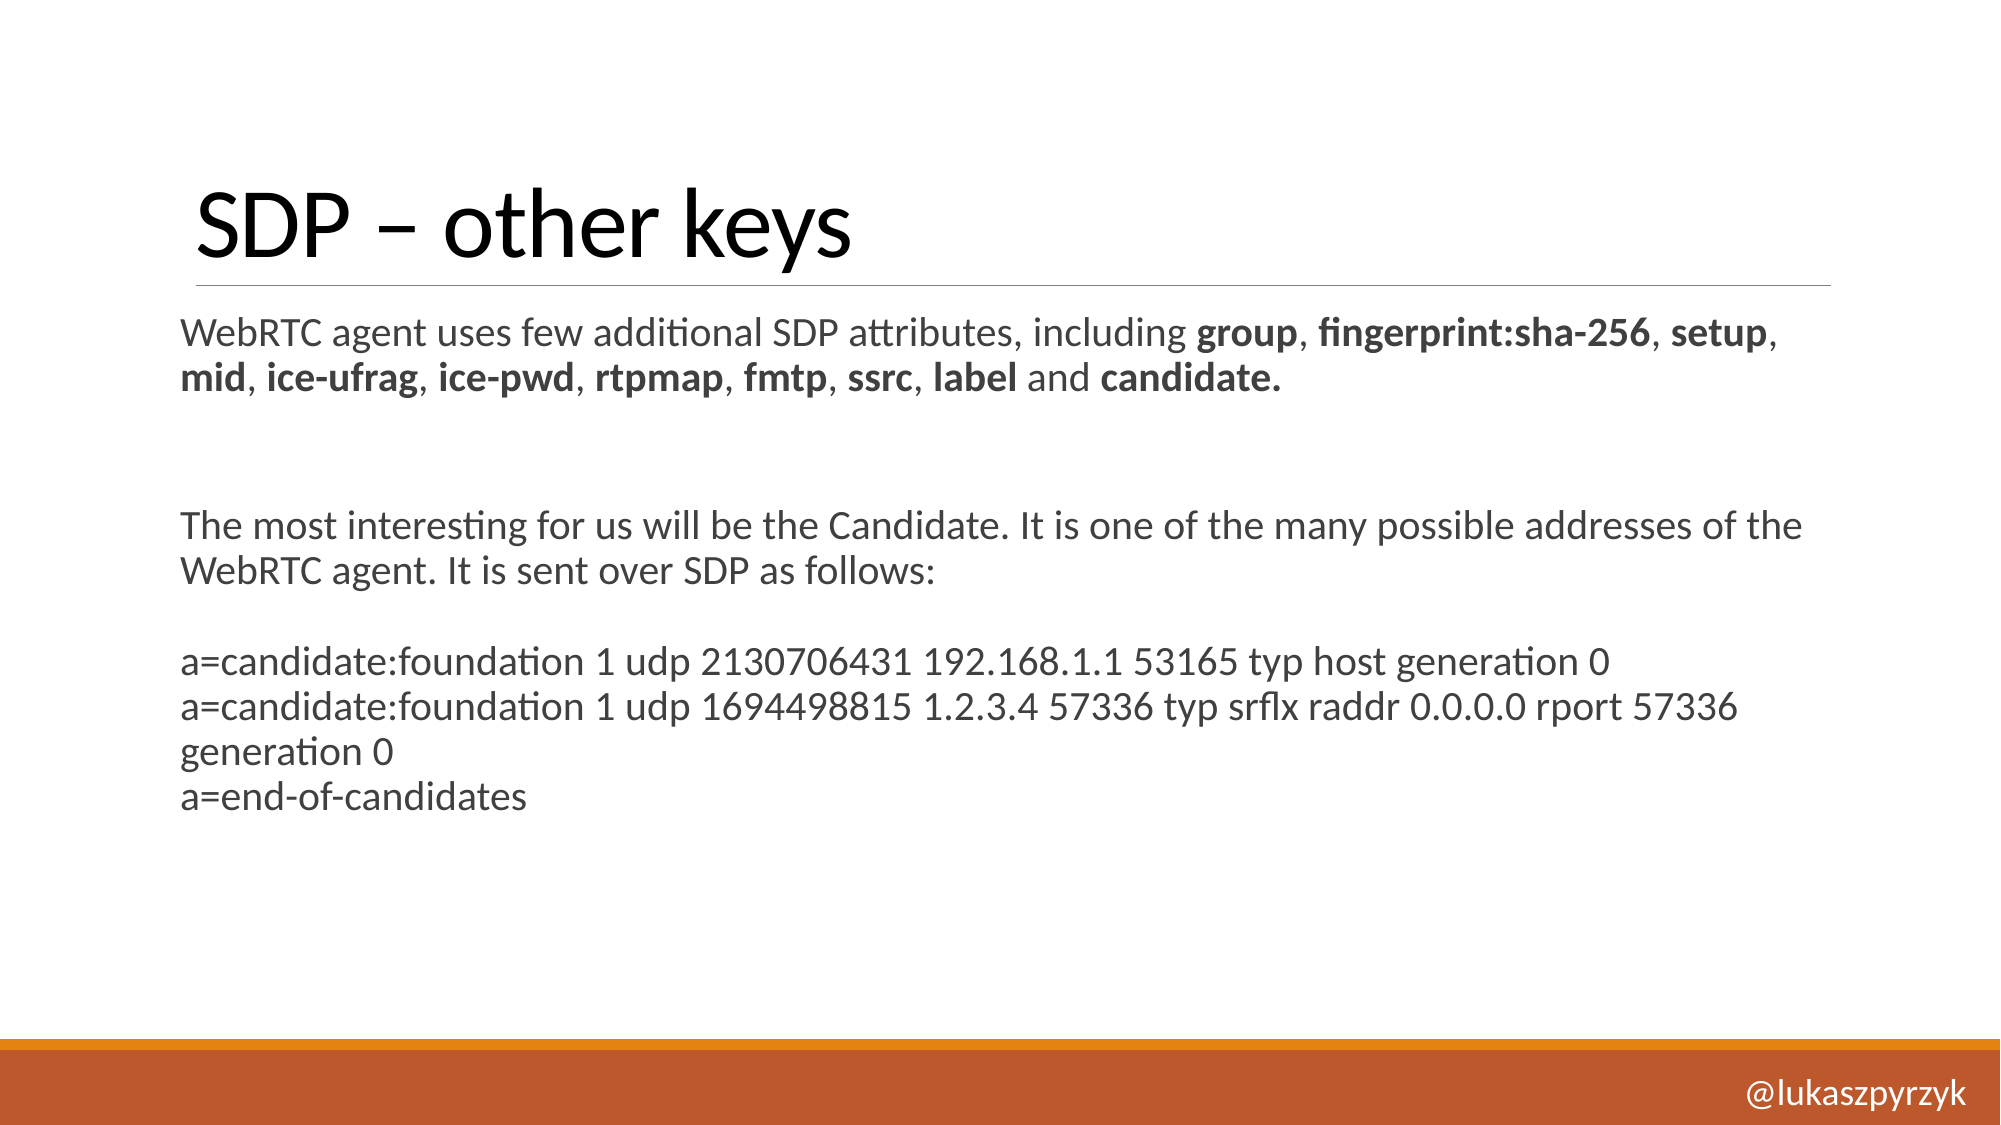

# SDP – other keys
WebRTC agent uses few additional SDP attributes, including group, fingerprint:sha-256, setup, mid, ice-ufrag, ice-pwd, rtpmap, fmtp, ssrc, label and candidate.

The most interesting for us will be the Candidate. It is one of the many possible addresses of the WebRTC agent. It is sent over SDP as follows:
a=candidate:foundation 1 udp 2130706431 192.168.1.1 53165 typ host generation 0
a=candidate:foundation 1 udp 1694498815 1.2.3.4 57336 typ srflx raddr 0.0.0.0 rport 57336 generation 0
a=end-of-candidates

@lukaszpyrzyk